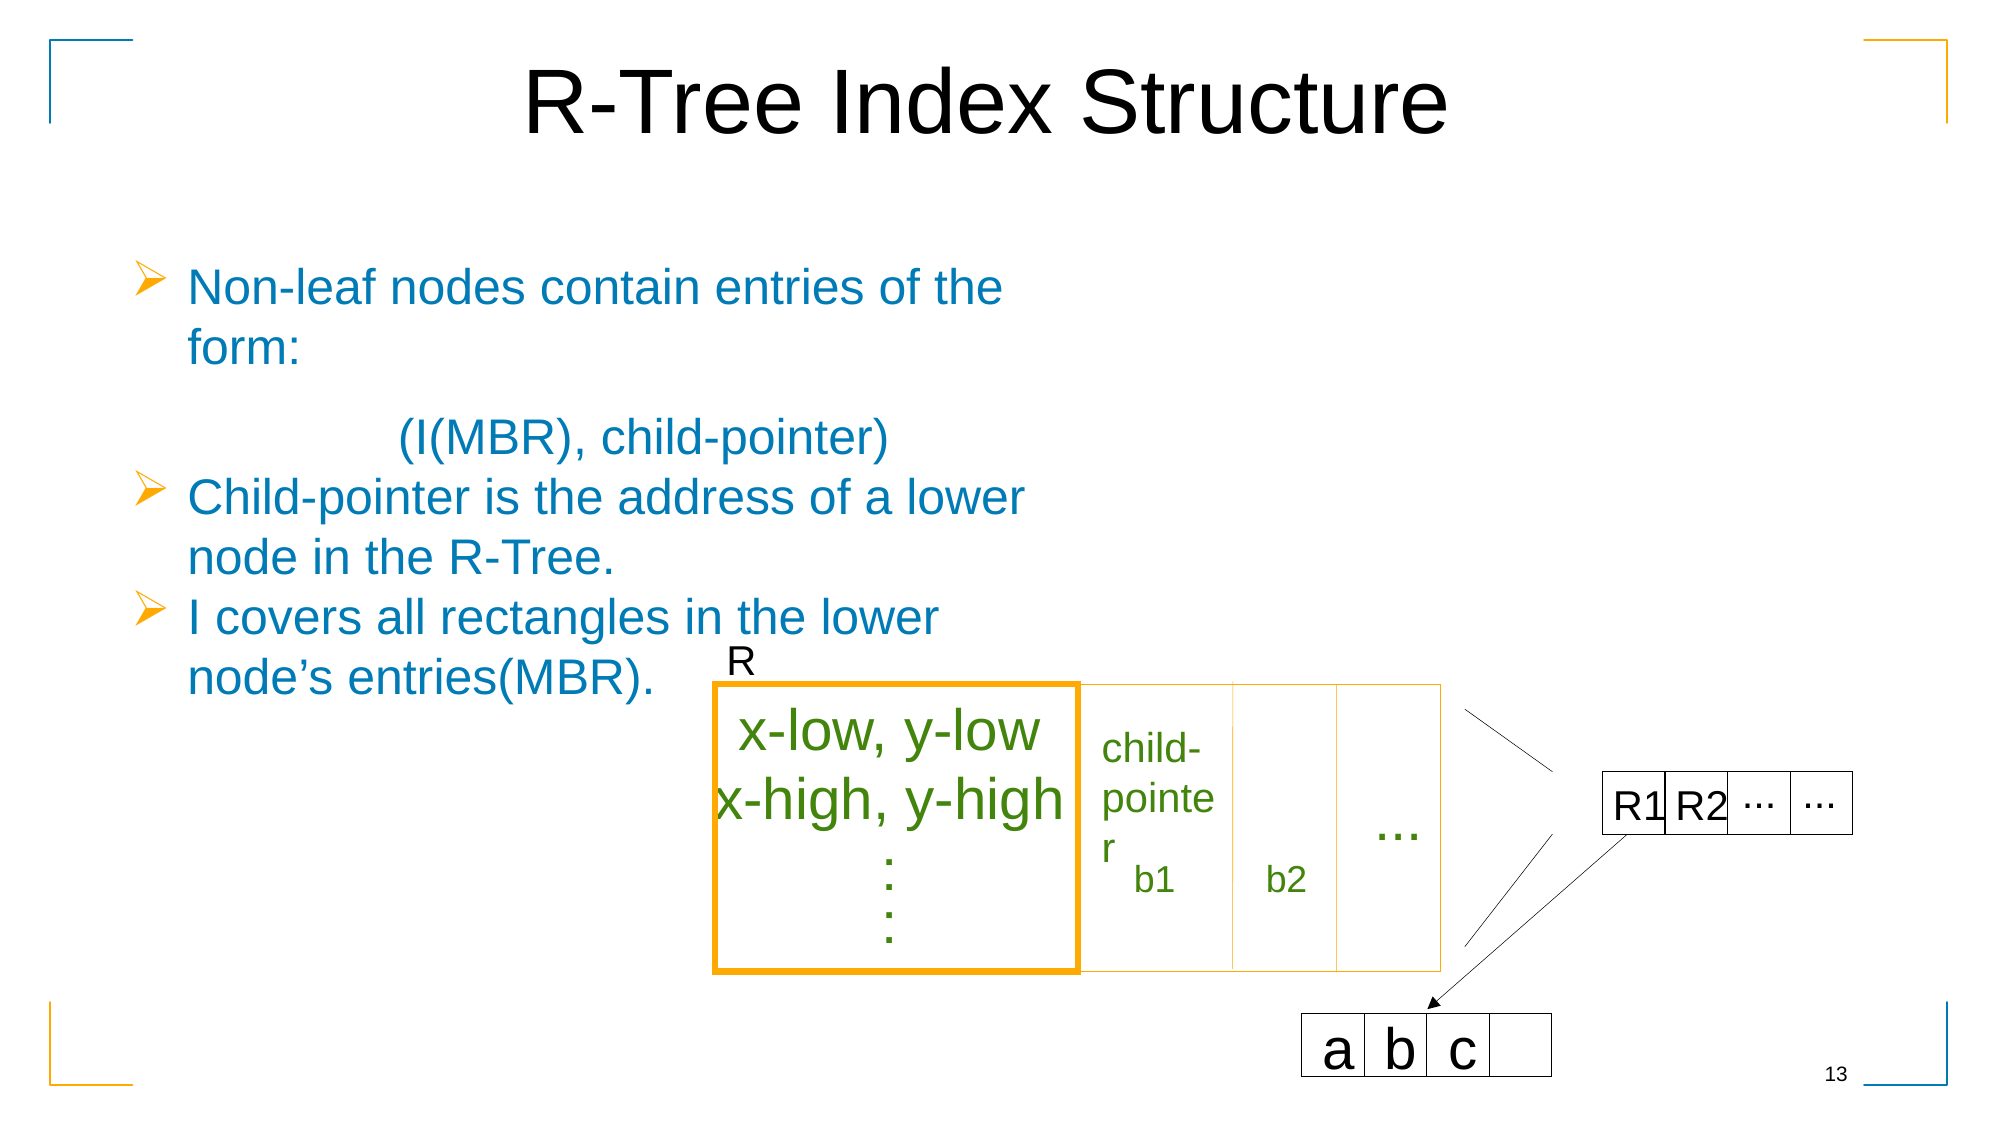

R-Tree Index Structure
Non-leaf nodes contain entries of the form:
   (I(MBR), child-pointer)
Child-pointer is the address of a lower node in the R-Tree.
I covers all rectangles in the lower node’s entries(MBR).
R

x-low, y-low
x-high, y-high
:

child-pointer
...

R1
R2

...
...

b1
b2
:

a
b
c

13